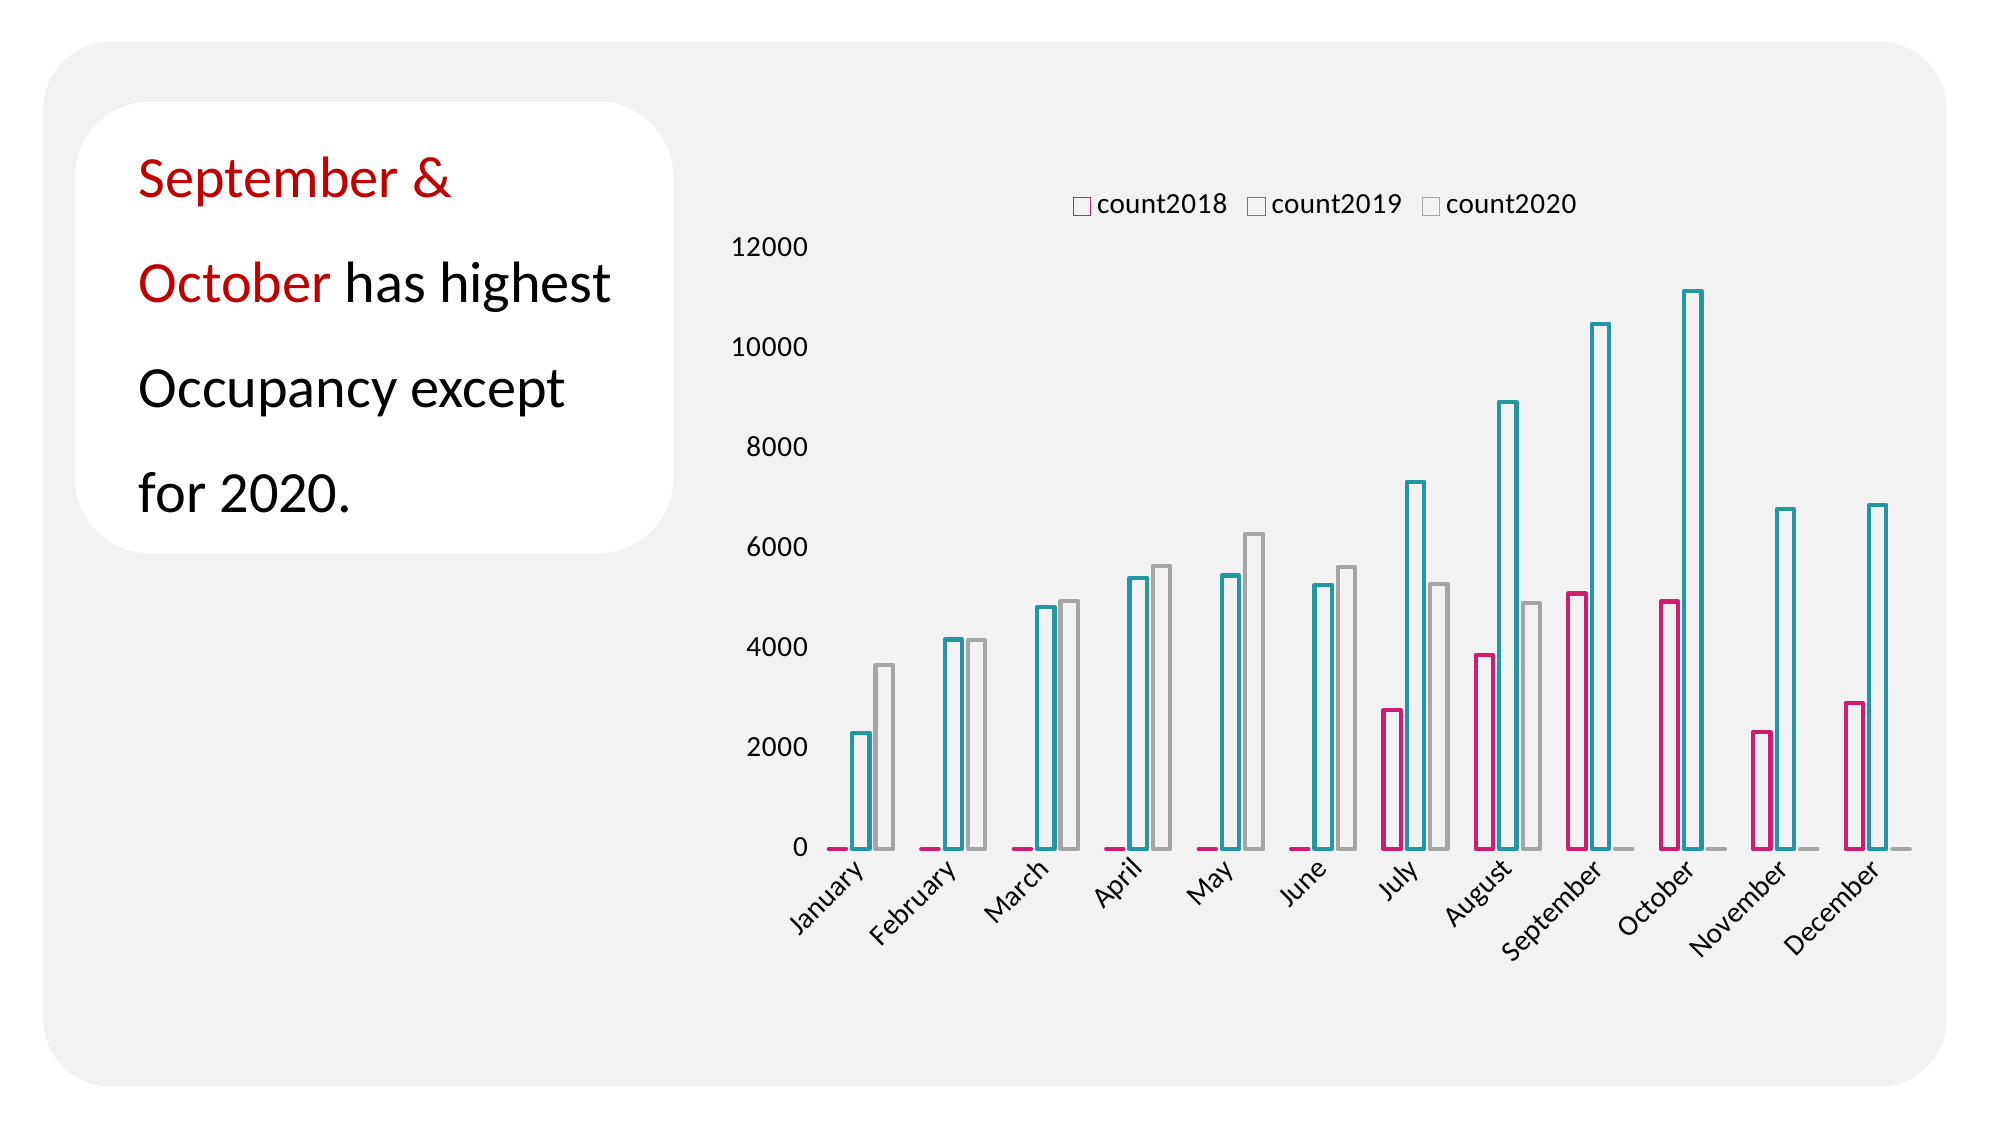

September & October has highest
Occupancy except for 2020.

### Chart

| Category | count2018 | count2019 | count2020 |
|---|---|---|---|
| January | 0.0 | 2329.0 | 3681.0 |
| February | 0.0 | 4195.0 | 4177.0 |
| March | 0.0 | 4840.0 | 4970.0 |
| April | 0.0 | 5428.0 | 5661.0 |
| May | 0.0 | 5478.0 | 6313.0 |
| June | 0.0 | 5292.0 | 5647.0 |
| July | 2776.0 | 7357.0 | 5313.0 |
| August | 3889.0 | 8958.0 | 4925.0 |
| September | 5114.0 | 10516.0 | 0.0 |
| October | 4957.0 | 11170.0 | 0.0 |
| November | 2340.0 | 6809.0 | 0.0 |
| December | 2920.0 | 6892.0 | 0.0 |